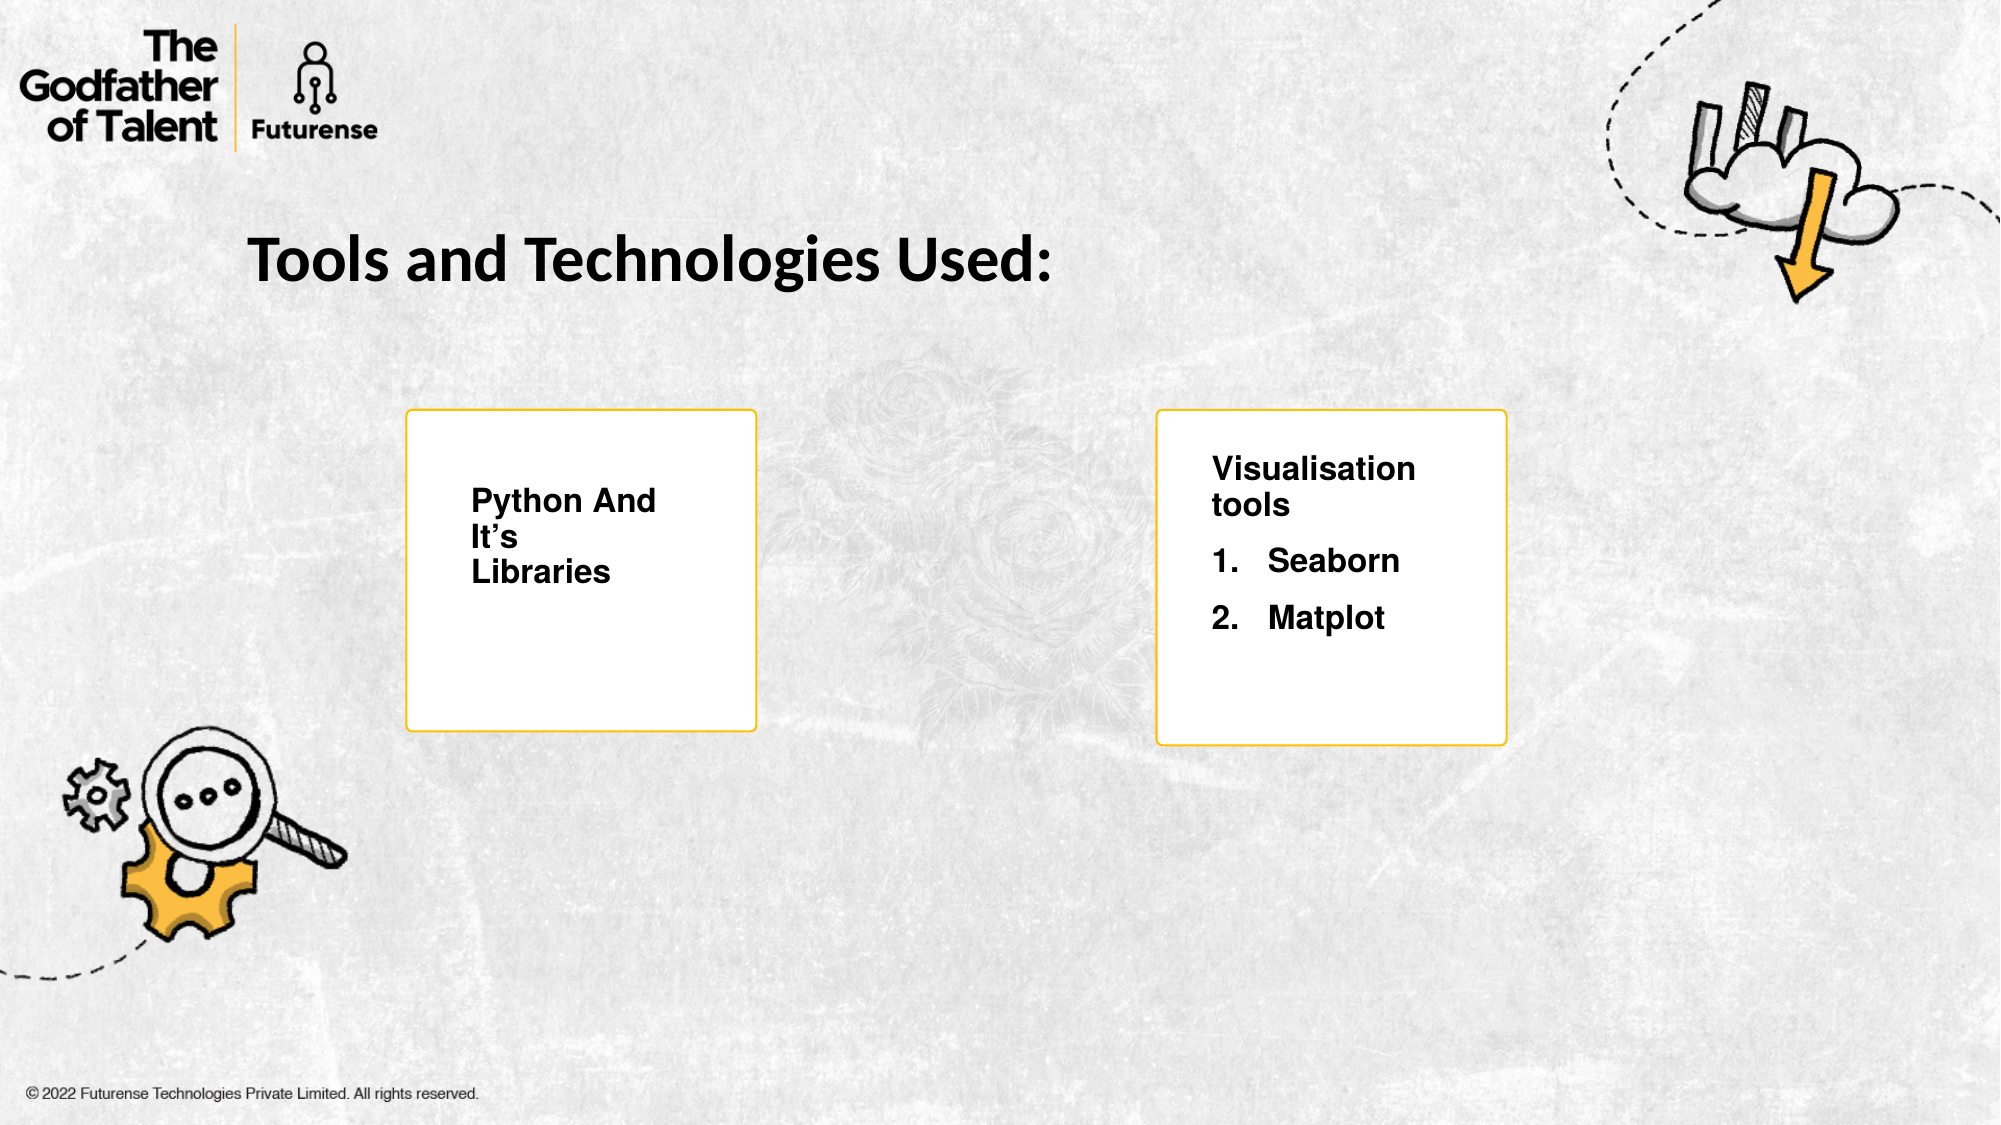

# Tools and Technologies Used:

Visualisation tools
Seaborn
Matplot
Python And It’s Libraries